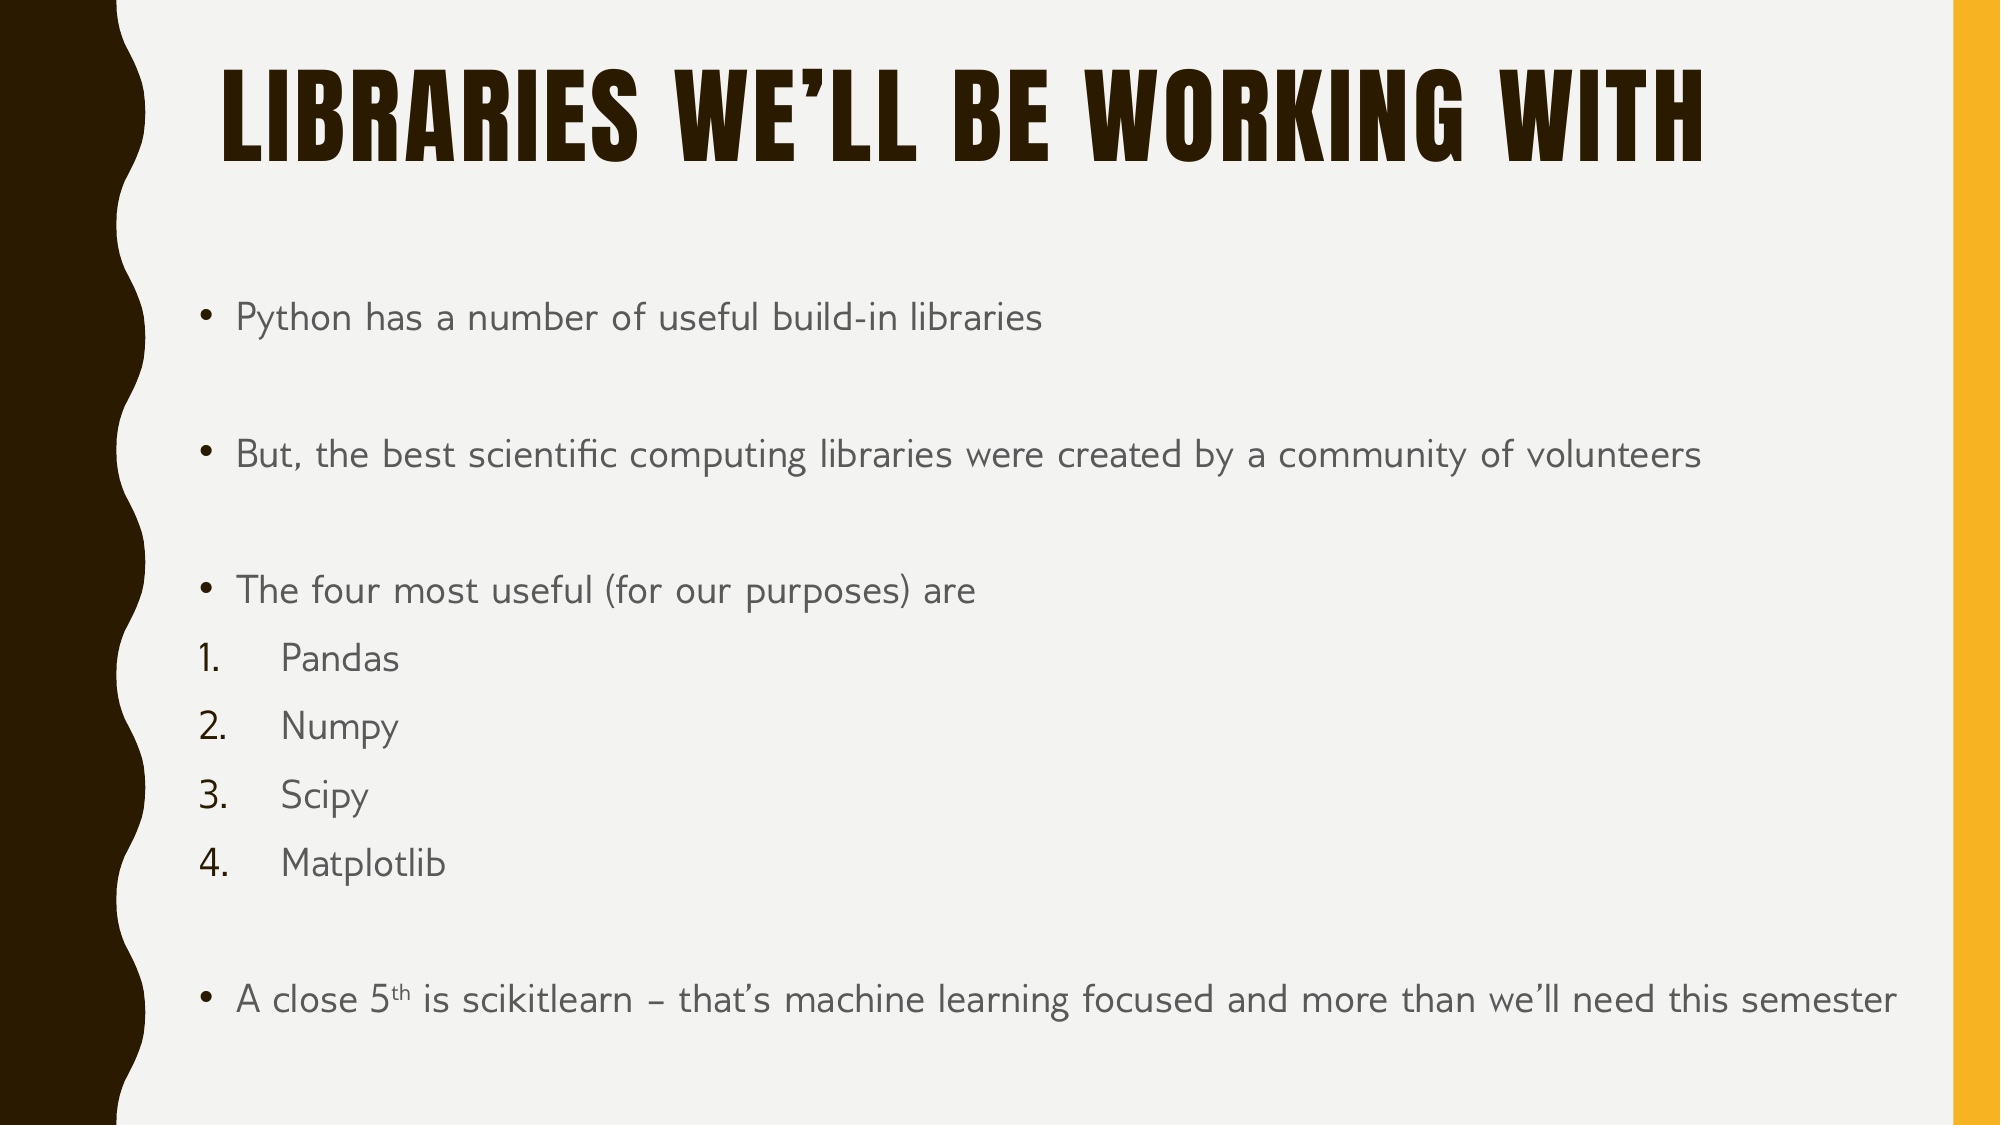

# Libraries We’ll Be Working With
Python has a number of useful build-in libraries

But, the best scientific computing libraries were created by a community of volunteers

The four most useful (for our purposes) are
Pandas
Numpy
Scipy
Matplotlib

A close 5th is scikitlearn – that’s machine learning focused and more than we’ll need this semester